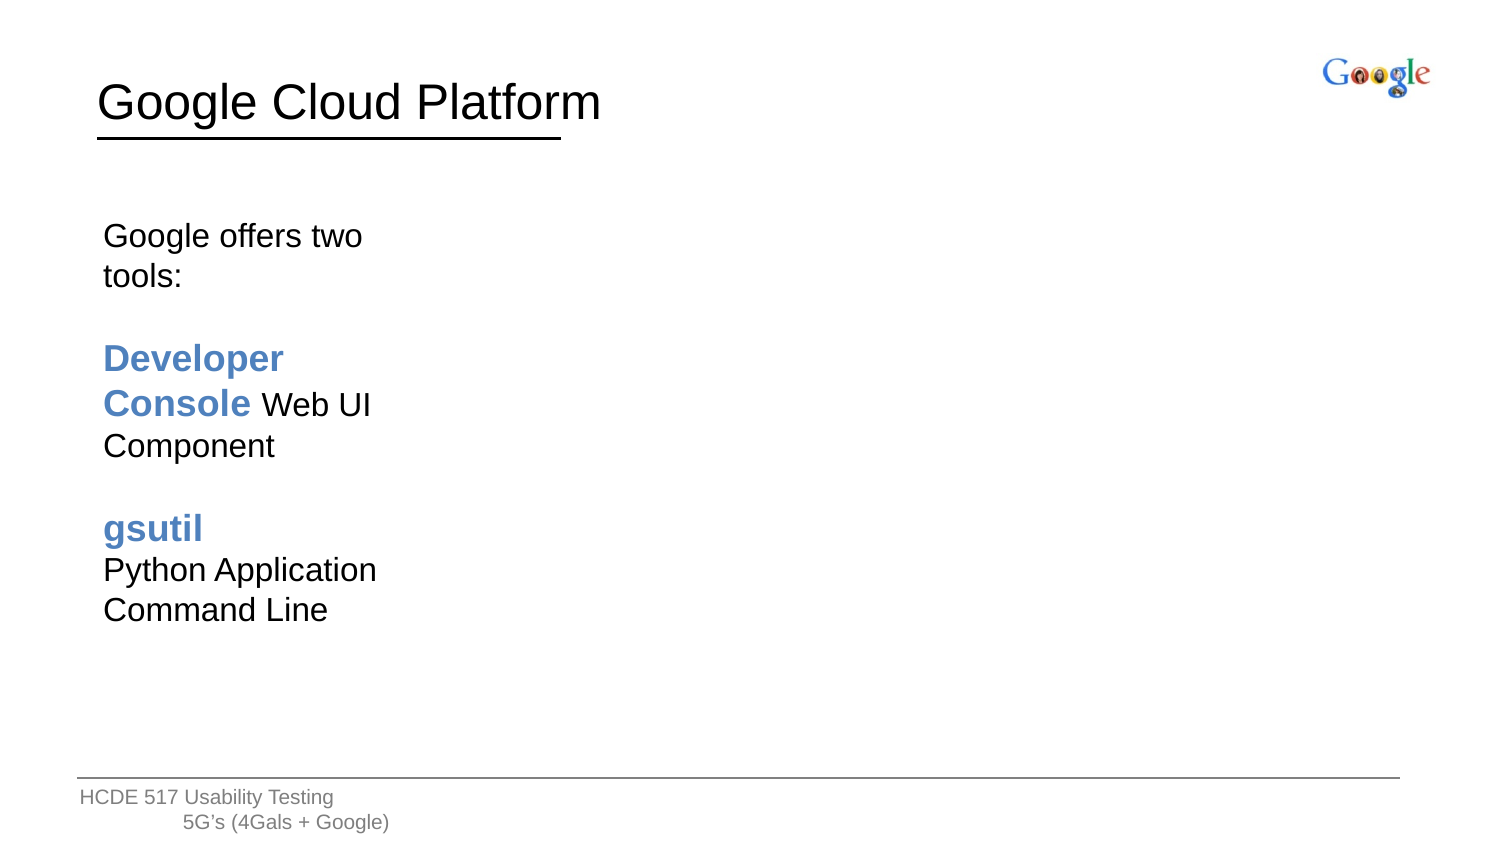

Google Cloud Platform
Google offers two tools:

Developer Console Web UI Component
gsutil
Python Application Command Line